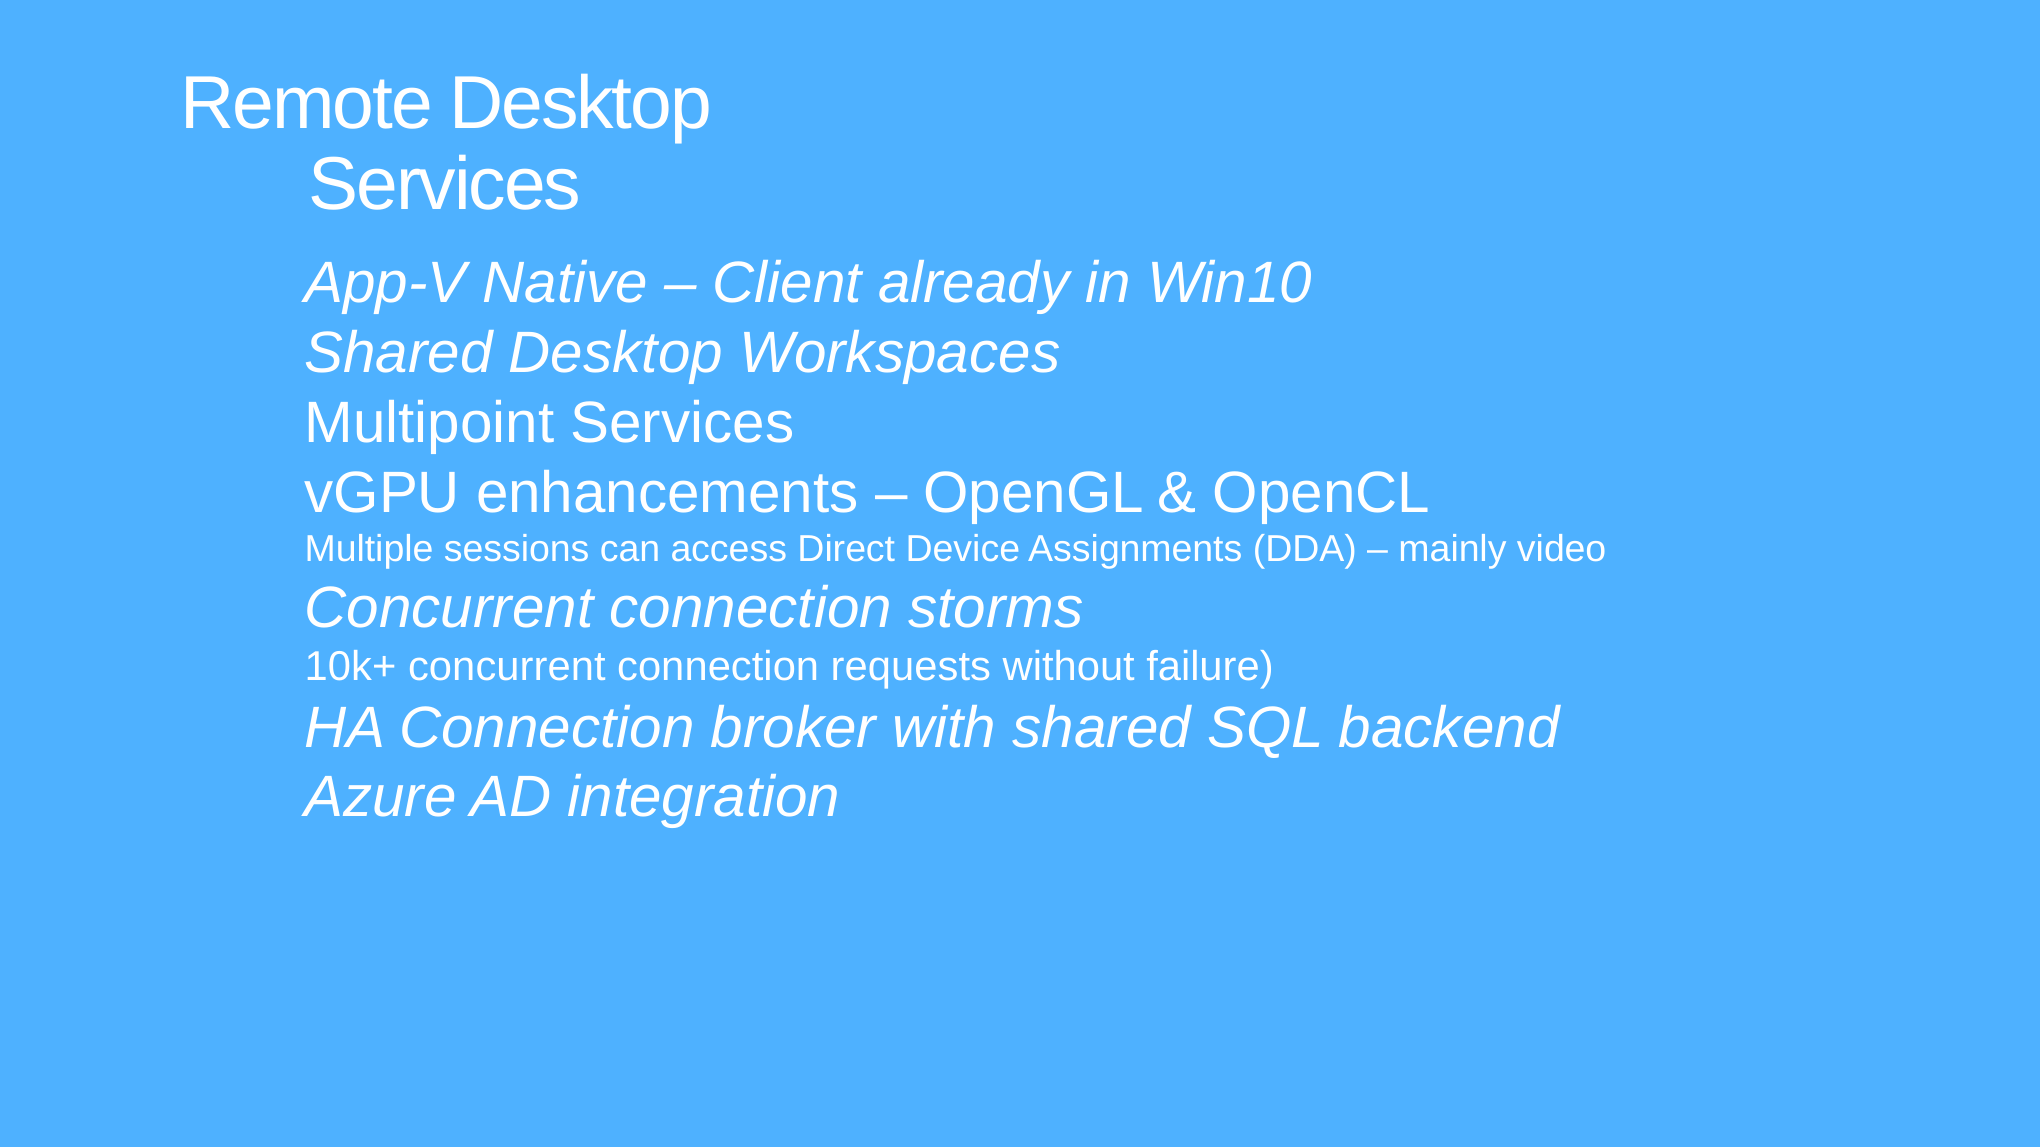

# Remote Desktop Services
App-V Native – Client already in Win10
Shared Desktop Workspaces
Multipoint Services
vGPU enhancements – OpenGL & OpenCL
Multiple sessions can access Direct Device Assignments (DDA) – mainly video
Concurrent connection storms
10k+ concurrent connection requests without failure)
HA Connection broker with shared SQL backend
Azure AD integration